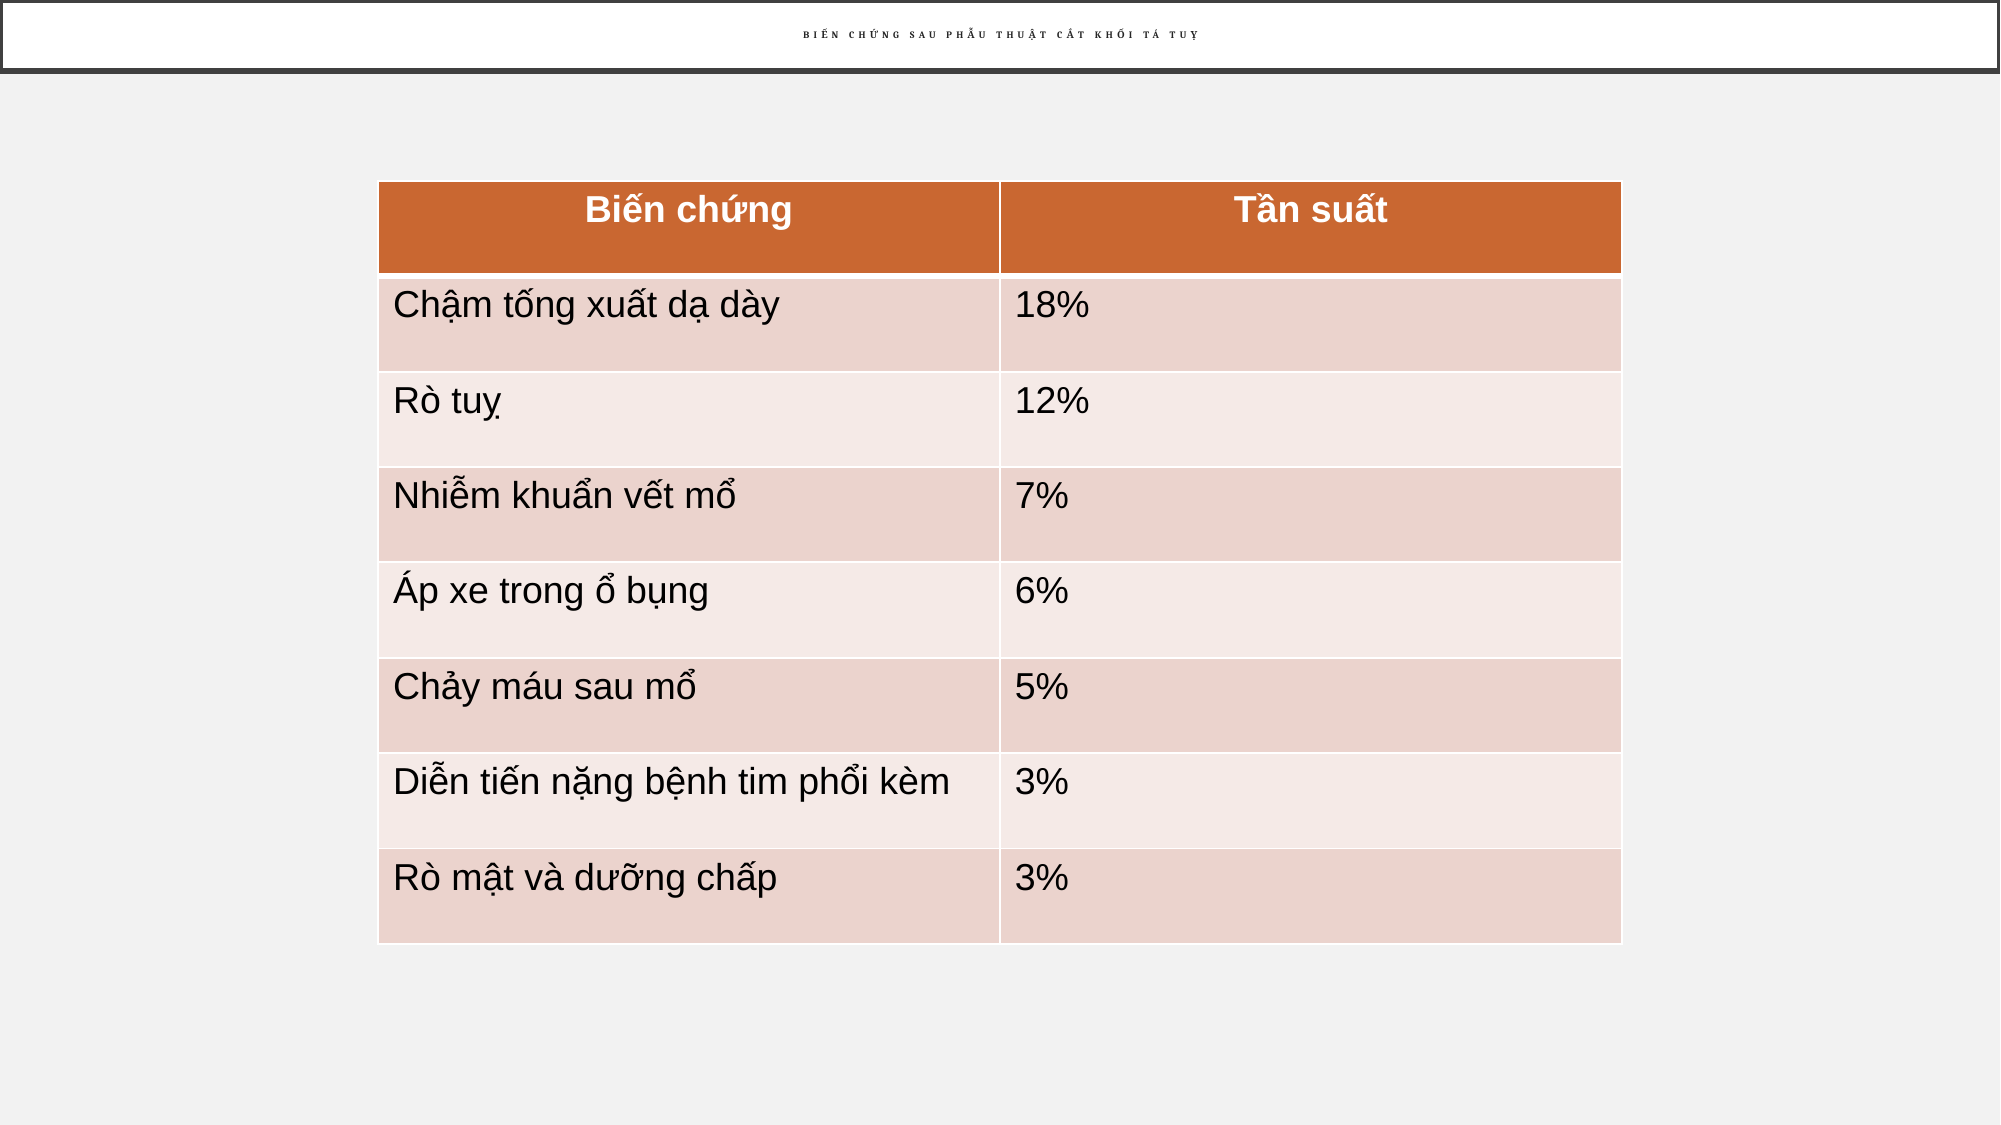

# Biến chứng sau phẫu thuật cắt khối tá tuỵ
| Biến chứng | Tần suất |
| --- | --- |
| Chậm tống xuất dạ dày | 18% |
| Rò tuỵ | 12% |
| Nhiễm khuẩn vết mổ | 7% |
| Áp xe trong ổ bụng | 6% |
| Chảy máu sau mổ | 5% |
| Diễn tiến nặng bệnh tim phổi kèm | 3% |
| Rò mật và dưỡng chấp | 3% |